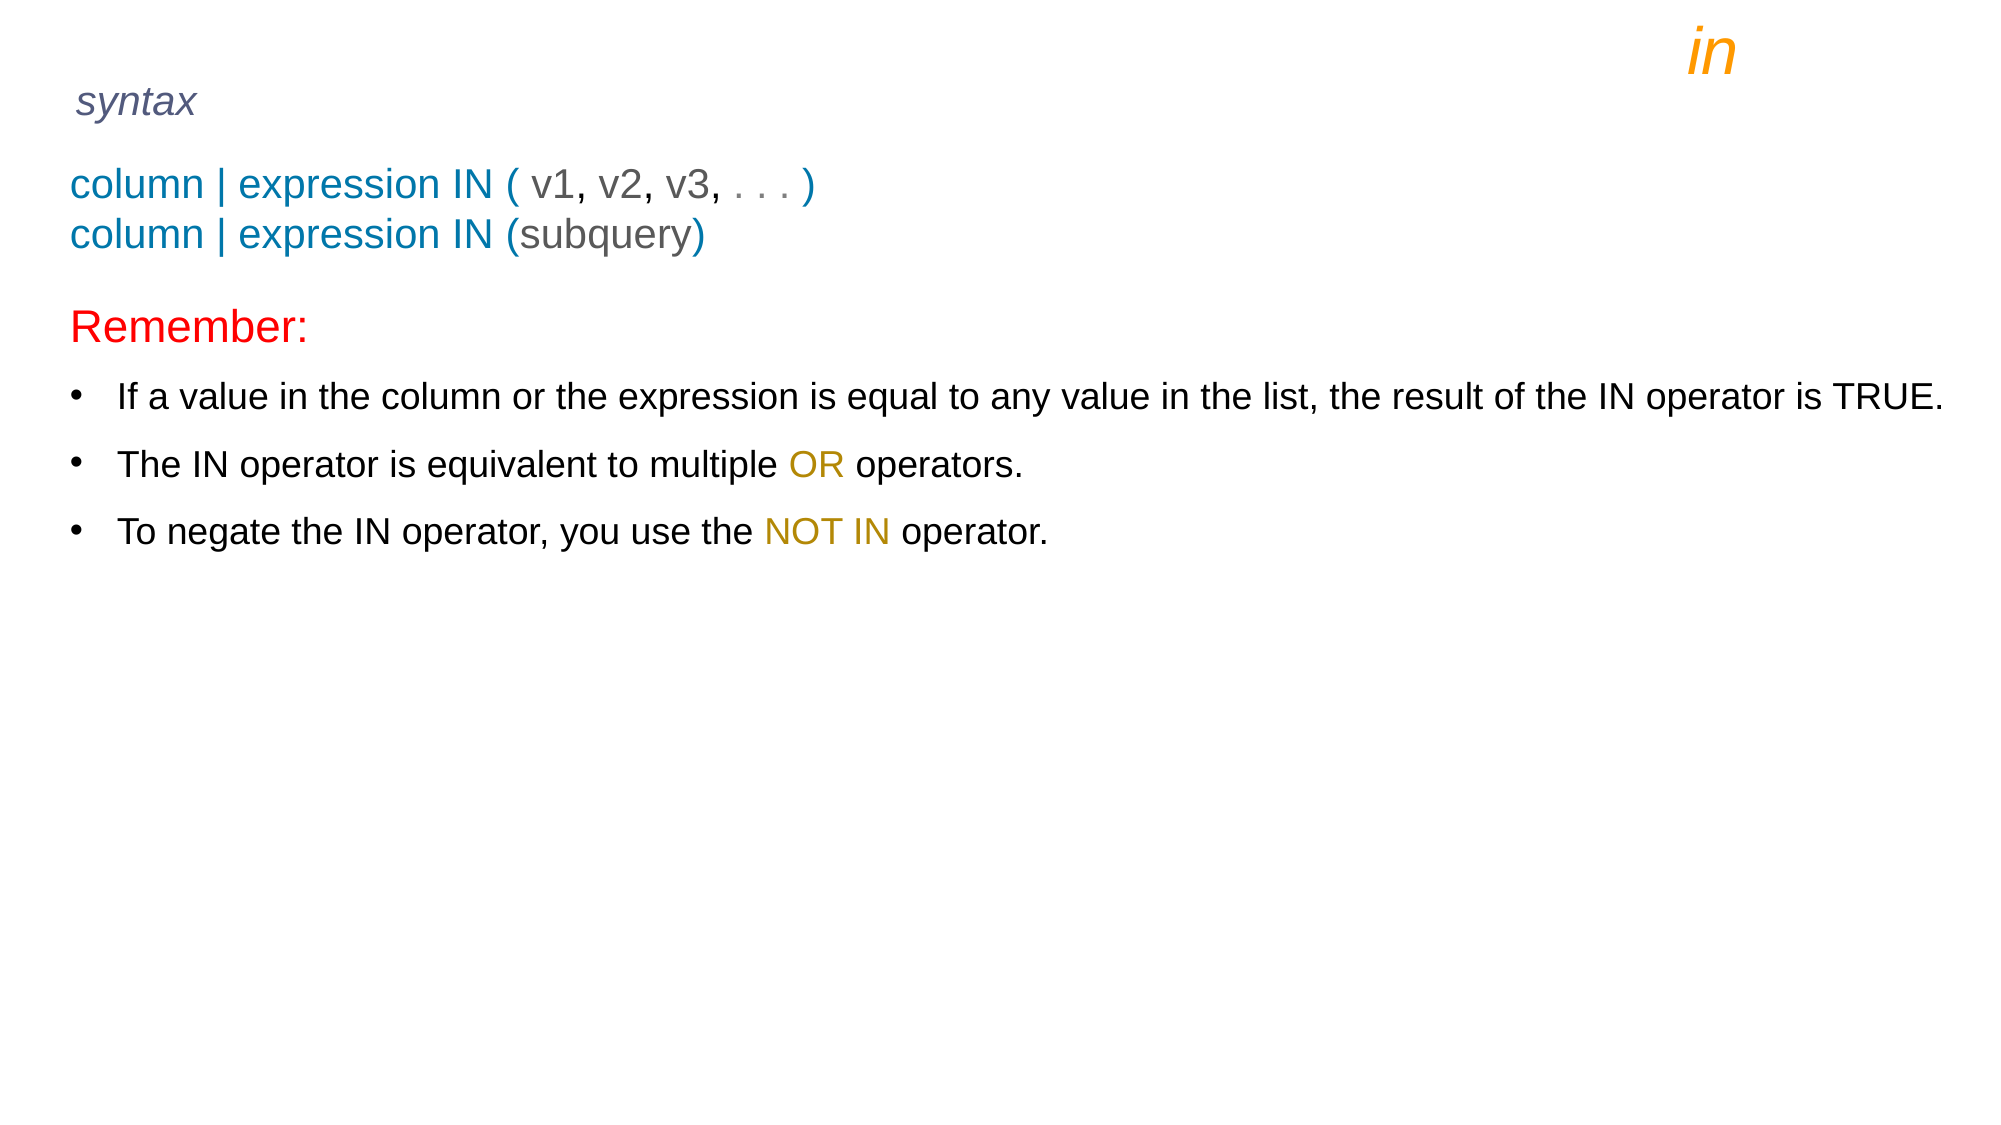

in
syntax
column | expression IN ( v1, v2, v3, . . . )
column | expression IN (subquery)
Remember:

If a value in the column or the expression is equal to any value in the list, the result of the IN operator is TRUE.
The IN operator is equivalent to multiple OR operators.
To negate the IN operator, you use the NOT IN operator.